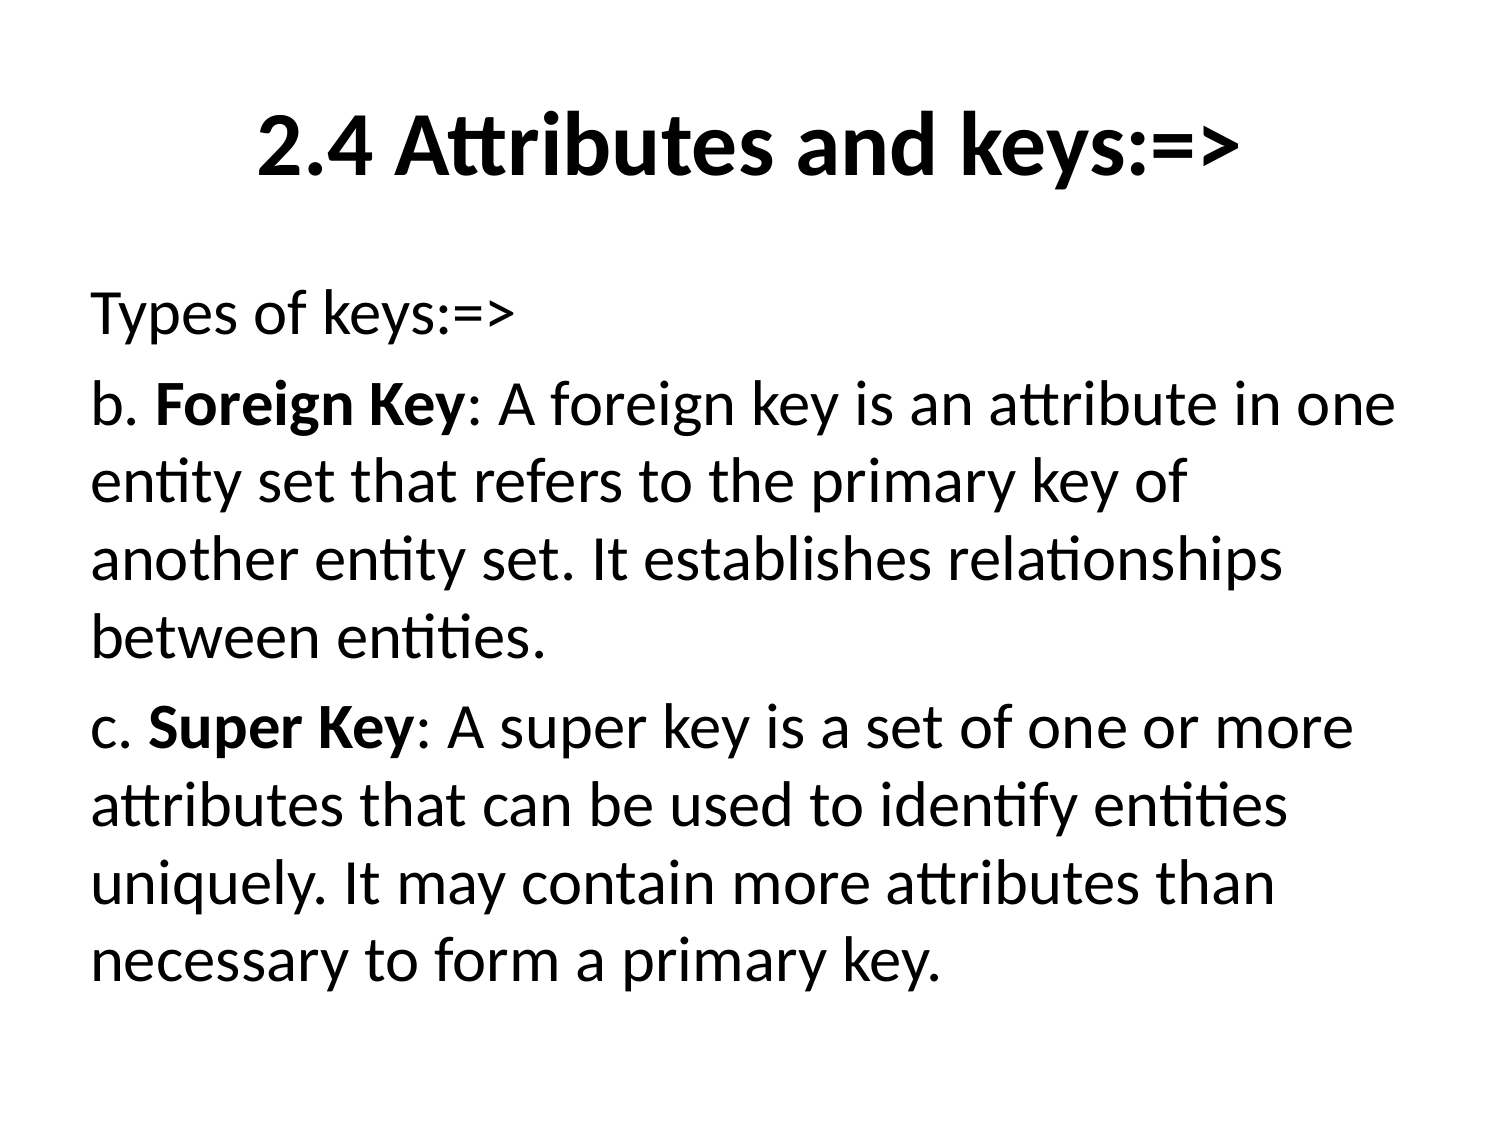

# 2.4 Attributes and keys:=>
Types of keys:=>
b. Foreign Key: A foreign key is an attribute in one entity set that refers to the primary key of another entity set. It establishes relationships between entities.
c. Super Key: A super key is a set of one or more attributes that can be used to identify entities uniquely. It may contain more attributes than necessary to form a primary key.